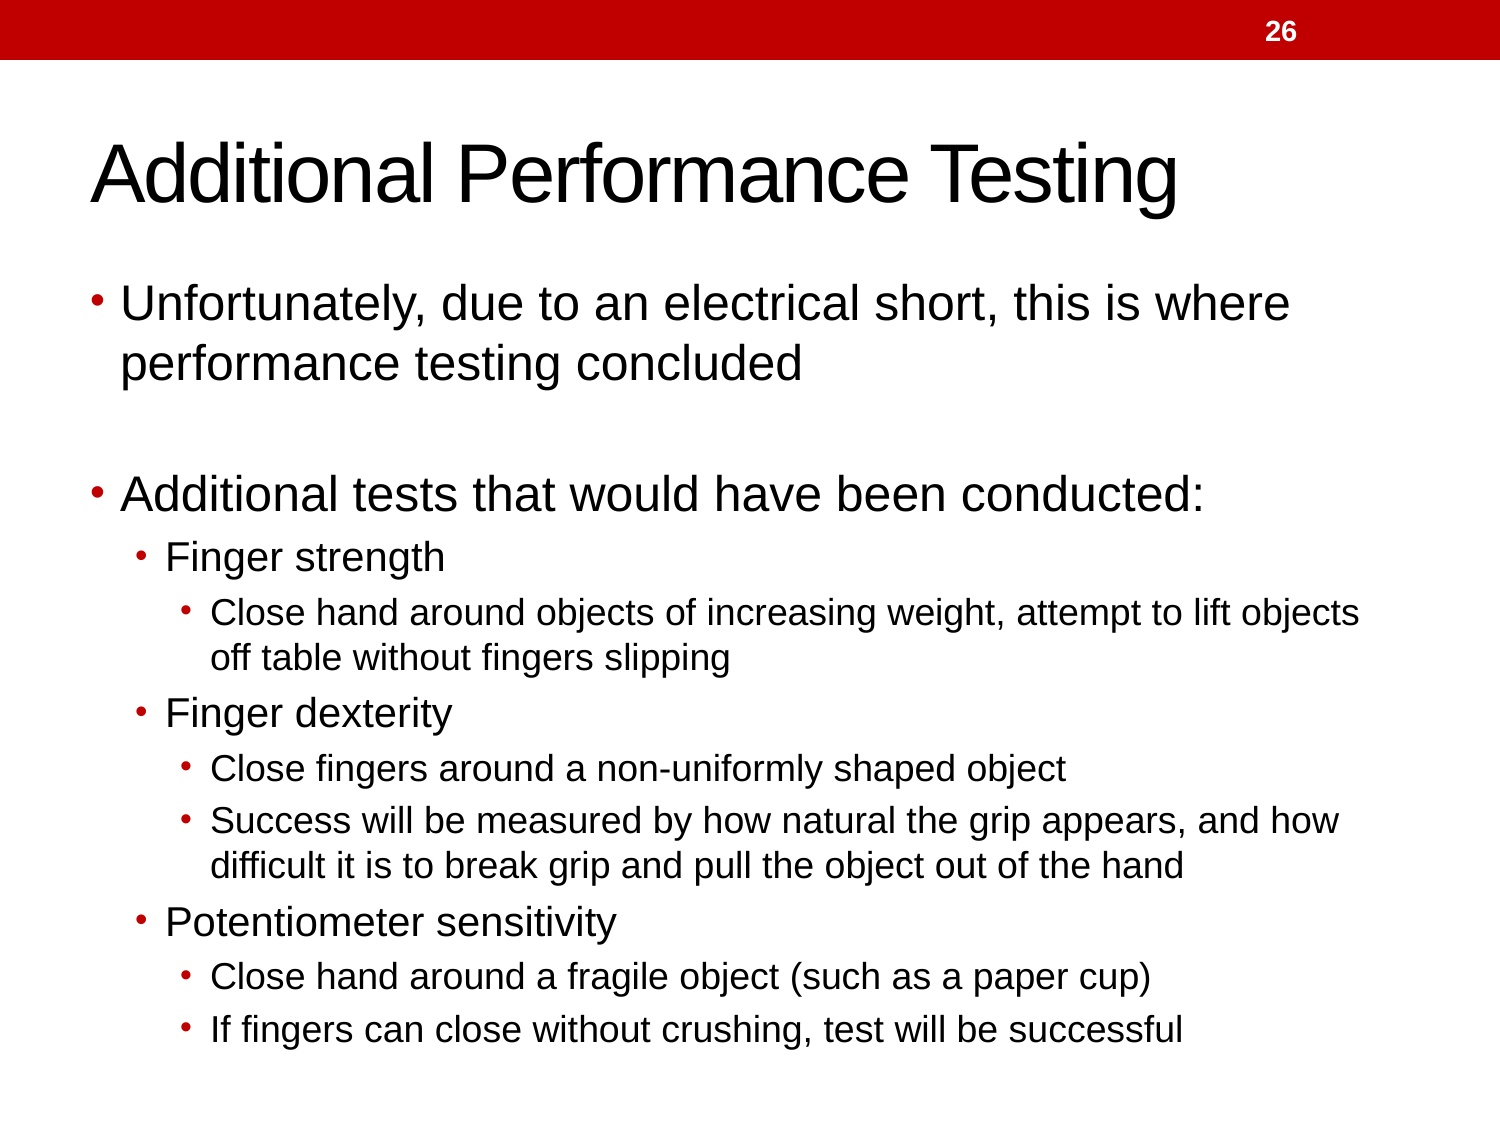

26
# Additional Performance Testing
Unfortunately, due to an electrical short, this is where performance testing concluded

Additional tests that would have been conducted:
Finger strength
Close hand around objects of increasing weight, attempt to lift objects off table without fingers slipping
Finger dexterity
Close fingers around a non-uniformly shaped object
Success will be measured by how natural the grip appears, and how difficult it is to break grip and pull the object out of the hand
Potentiometer sensitivity
Close hand around a fragile object (such as a paper cup)
If fingers can close without crushing, test will be successful